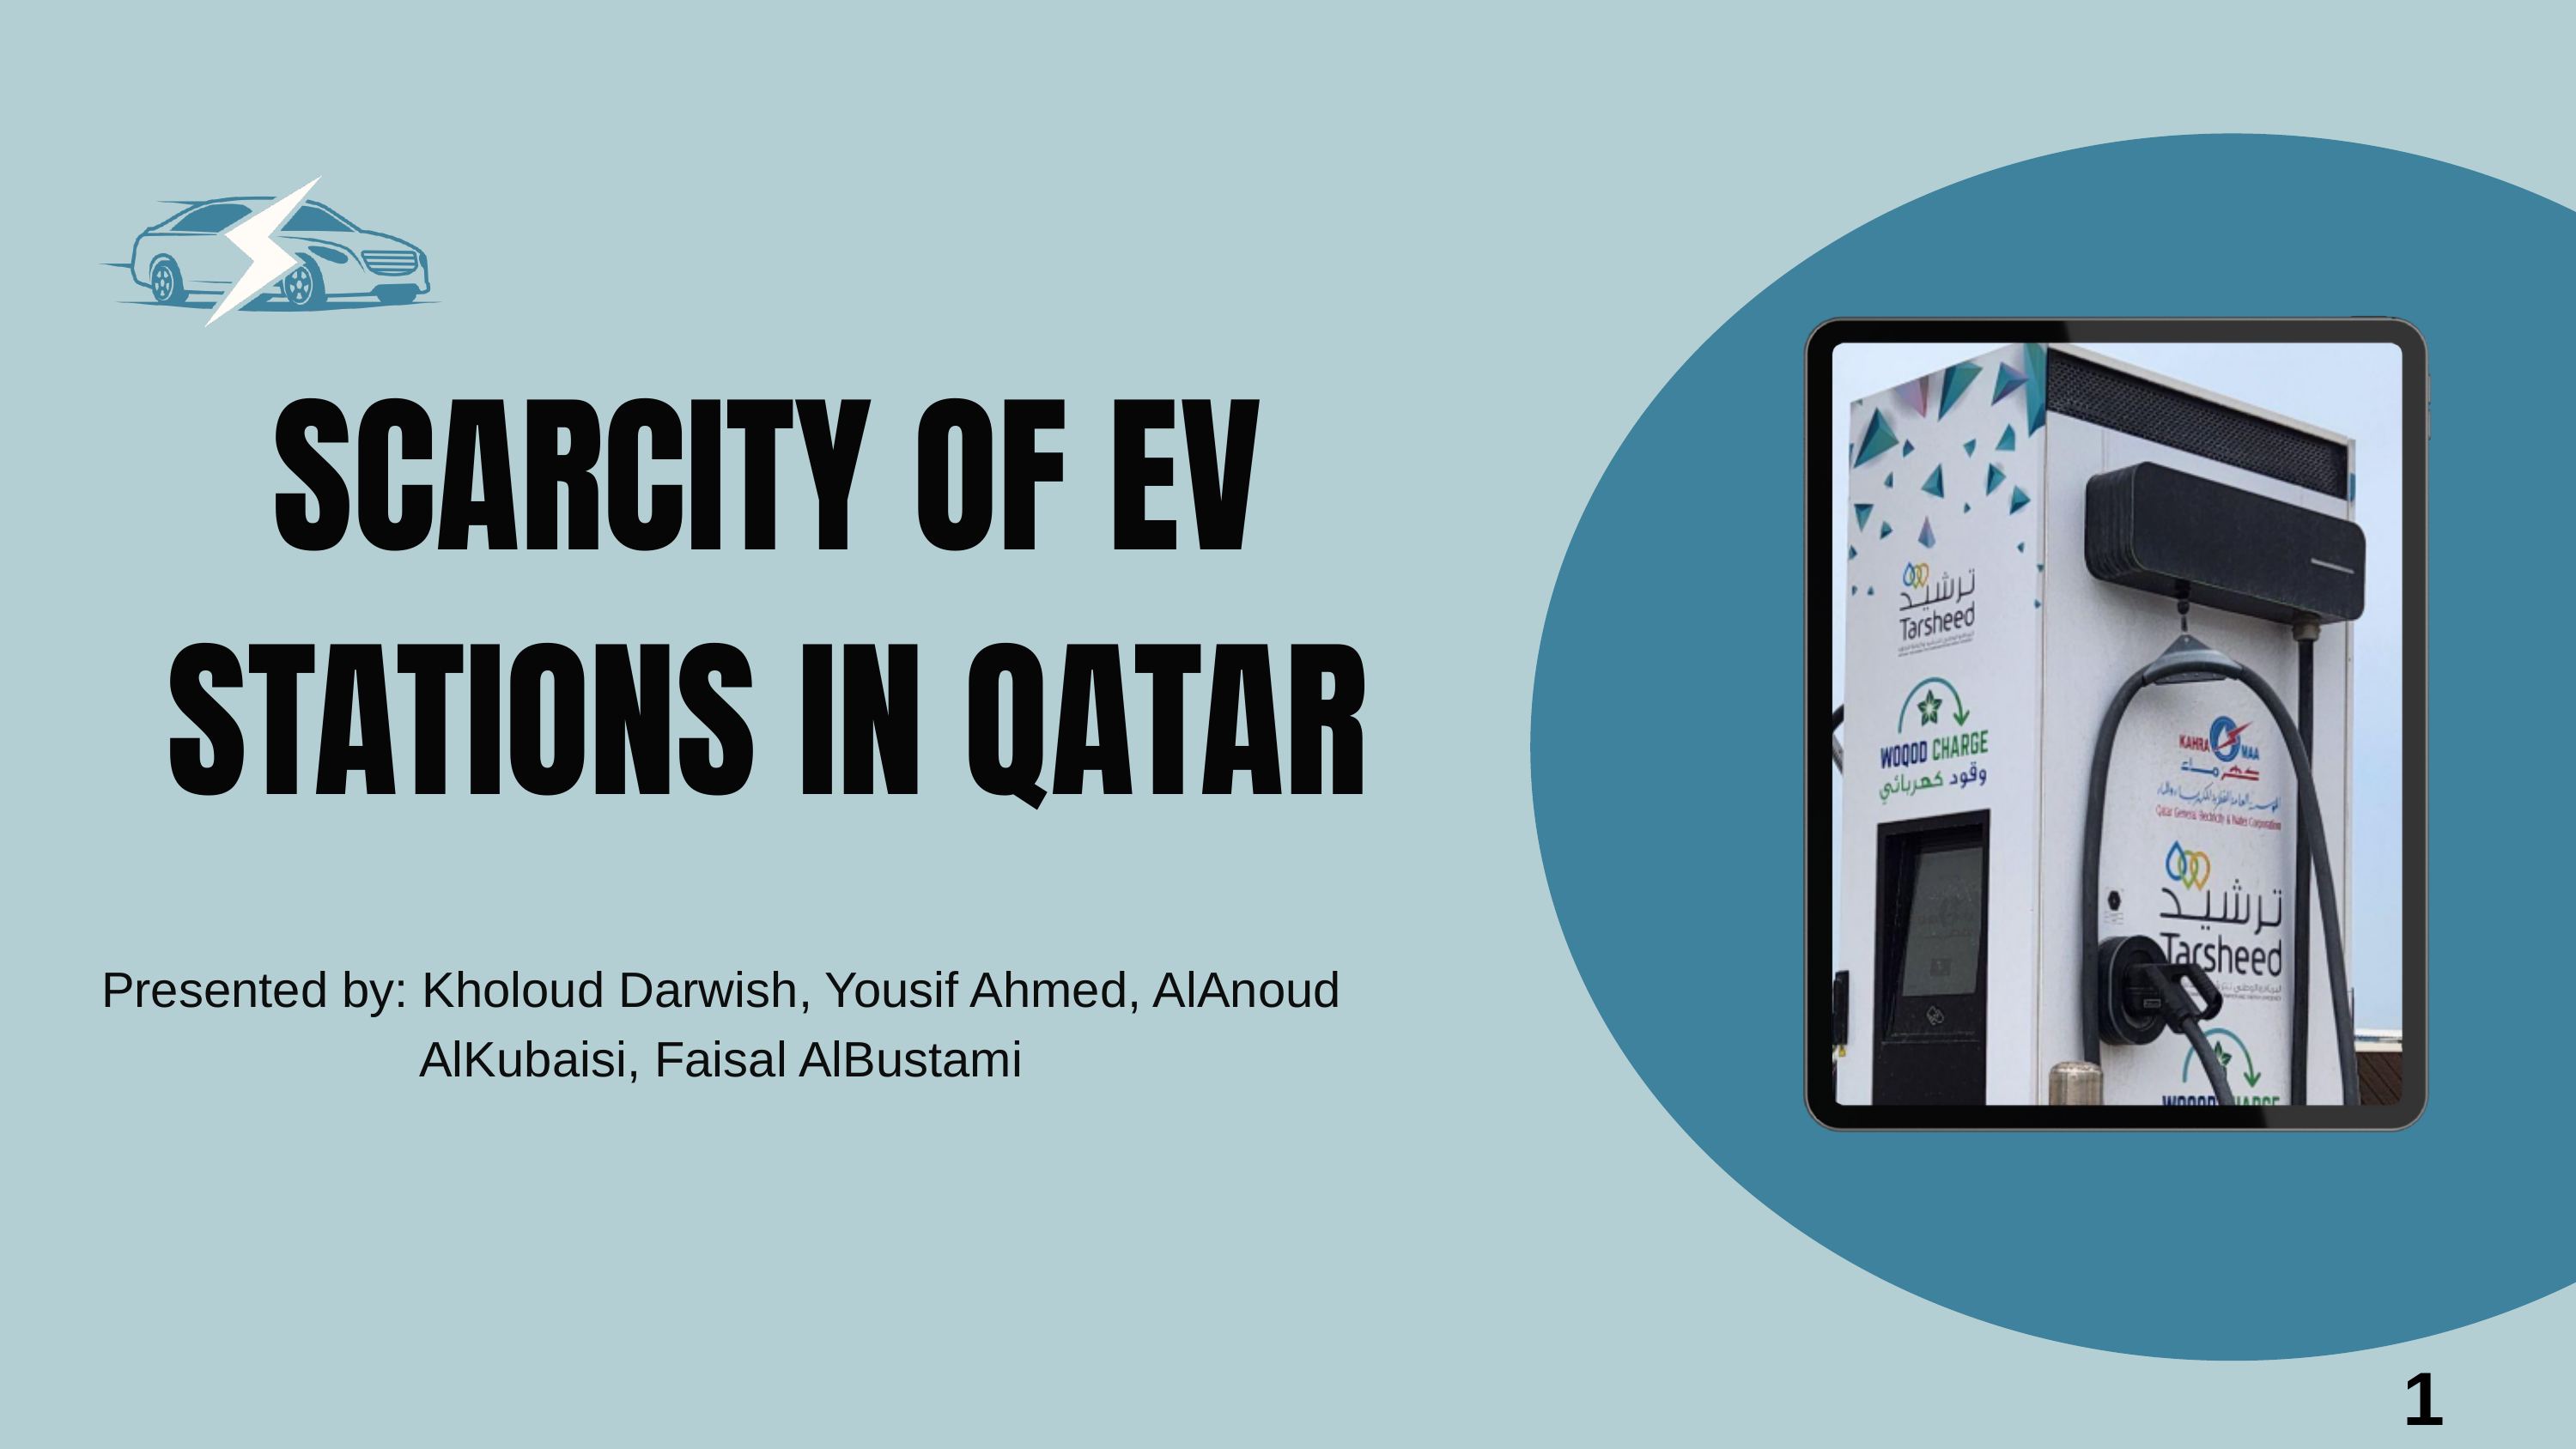

SCARCITY OF EV STATIONS IN QATAR
Presented by: Kholoud Darwish, Yousif Ahmed, AlAnoud AlKubaisi, Faisal AlBustami
1